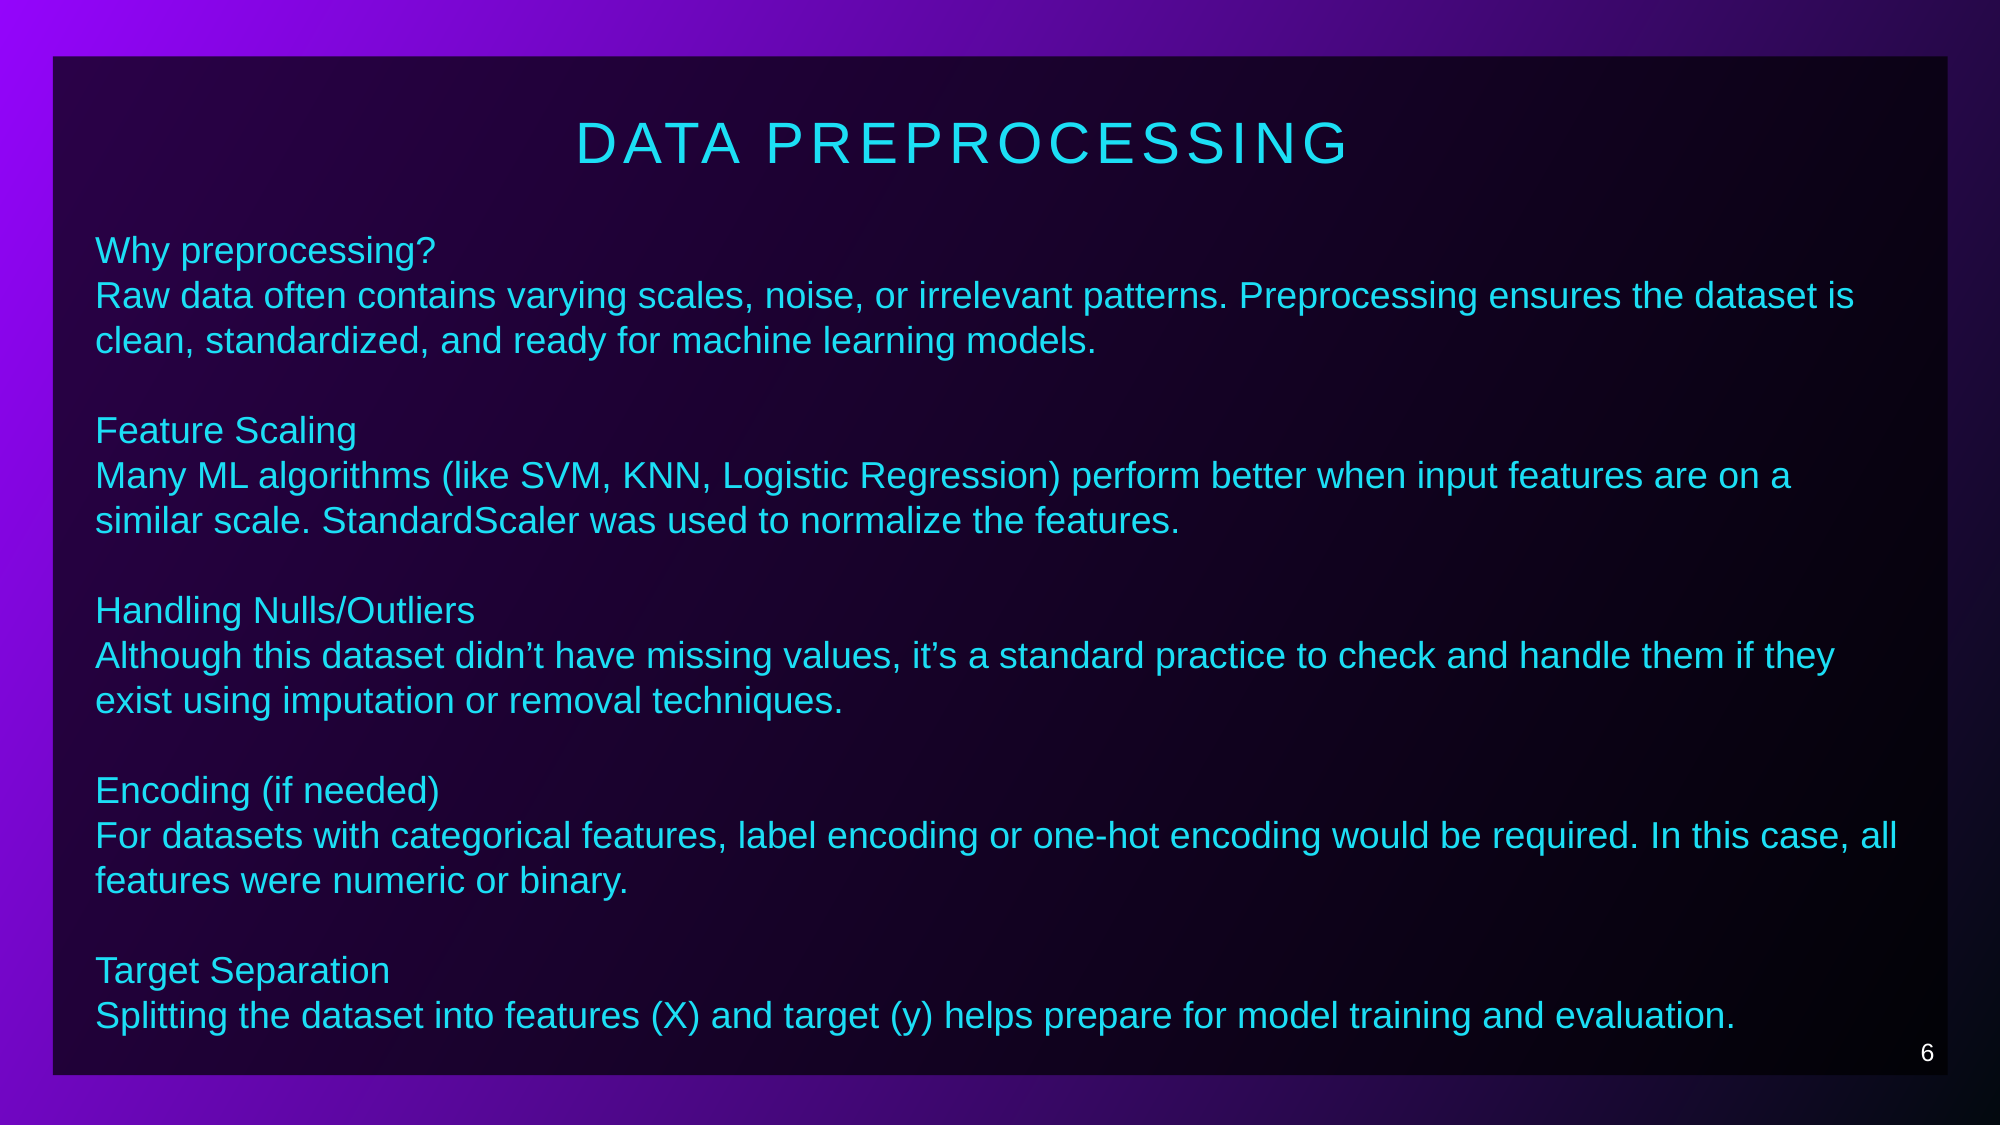

Data Preprocessing

Why preprocessing?
Raw data often contains varying scales, noise, or irrelevant patterns. Preprocessing ensures the dataset is clean, standardized, and ready for machine learning models.

Feature Scaling
Many ML algorithms (like SVM, KNN, Logistic Regression) perform better when input features are on a similar scale. StandardScaler was used to normalize the features.

Handling Nulls/Outliers
Although this dataset didn’t have missing values, it’s a standard practice to check and handle them if they exist using imputation or removal techniques.

Encoding (if needed)
For datasets with categorical features, label encoding or one-hot encoding would be required. In this case, all features were numeric or binary.

Target Separation
Splitting the dataset into features (X) and target (y) helps prepare for model training and evaluation.

6